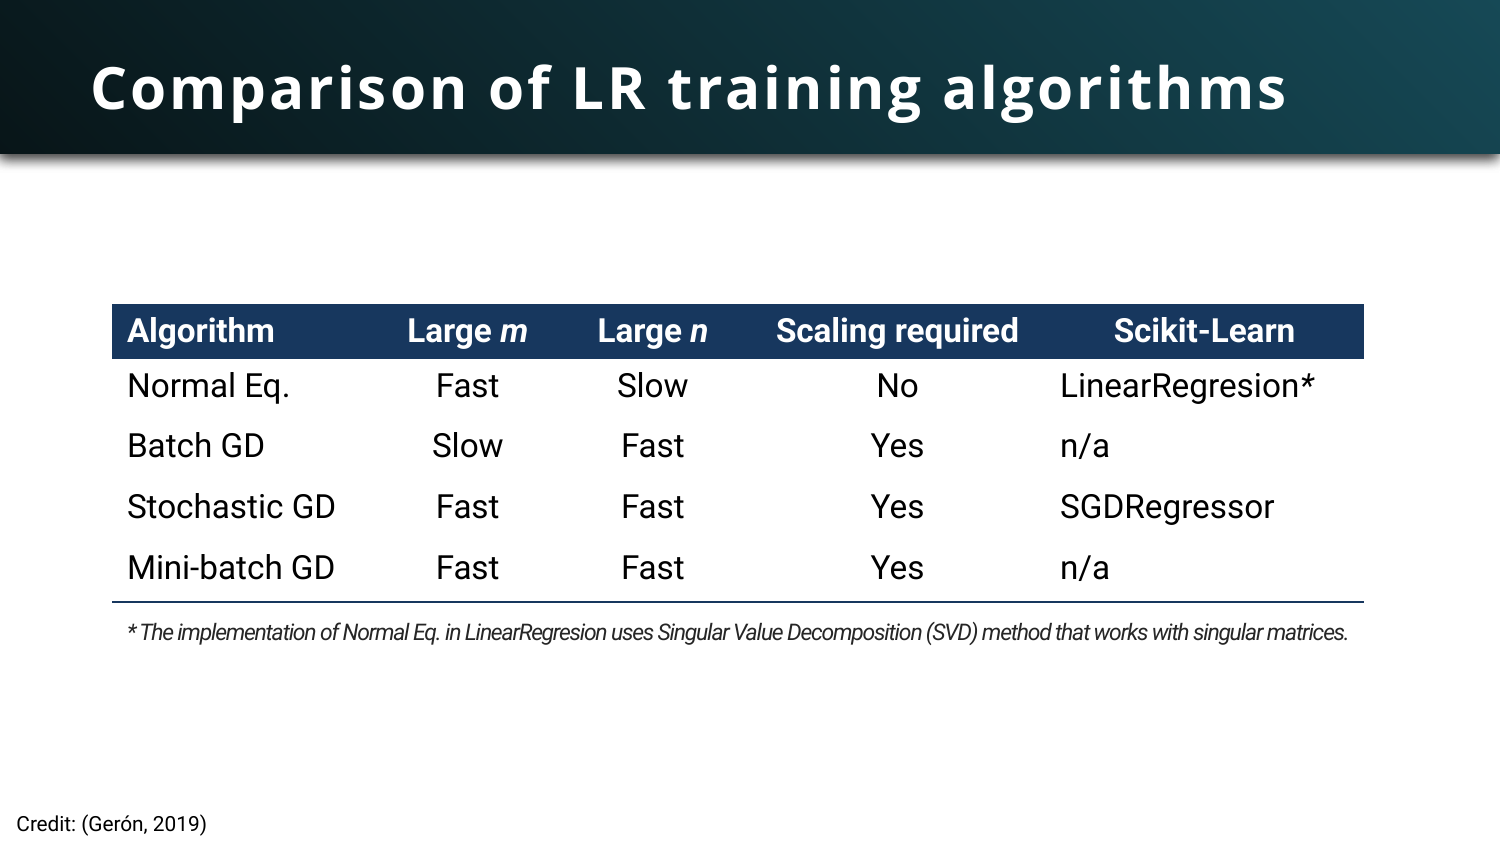

# Comparison of LR training algorithms
| Algorithm | Large m | Large n | Scaling required | Scikit-Learn |
| --- | --- | --- | --- | --- |
| Normal Eq. | Fast | Slow | No | LinearRegresion\* |
| Batch GD | Slow | Fast | Yes | n/a |
| Stochastic GD | Fast | Fast | Yes | SGDRegressor |
| Mini-batch GD | Fast | Fast | Yes | n/a |
* The implementation of Normal Eq. in LinearRegresion uses Singular Value Decomposition (SVD) method that works with singular matrices.
Credit: (Gerón, 2019)